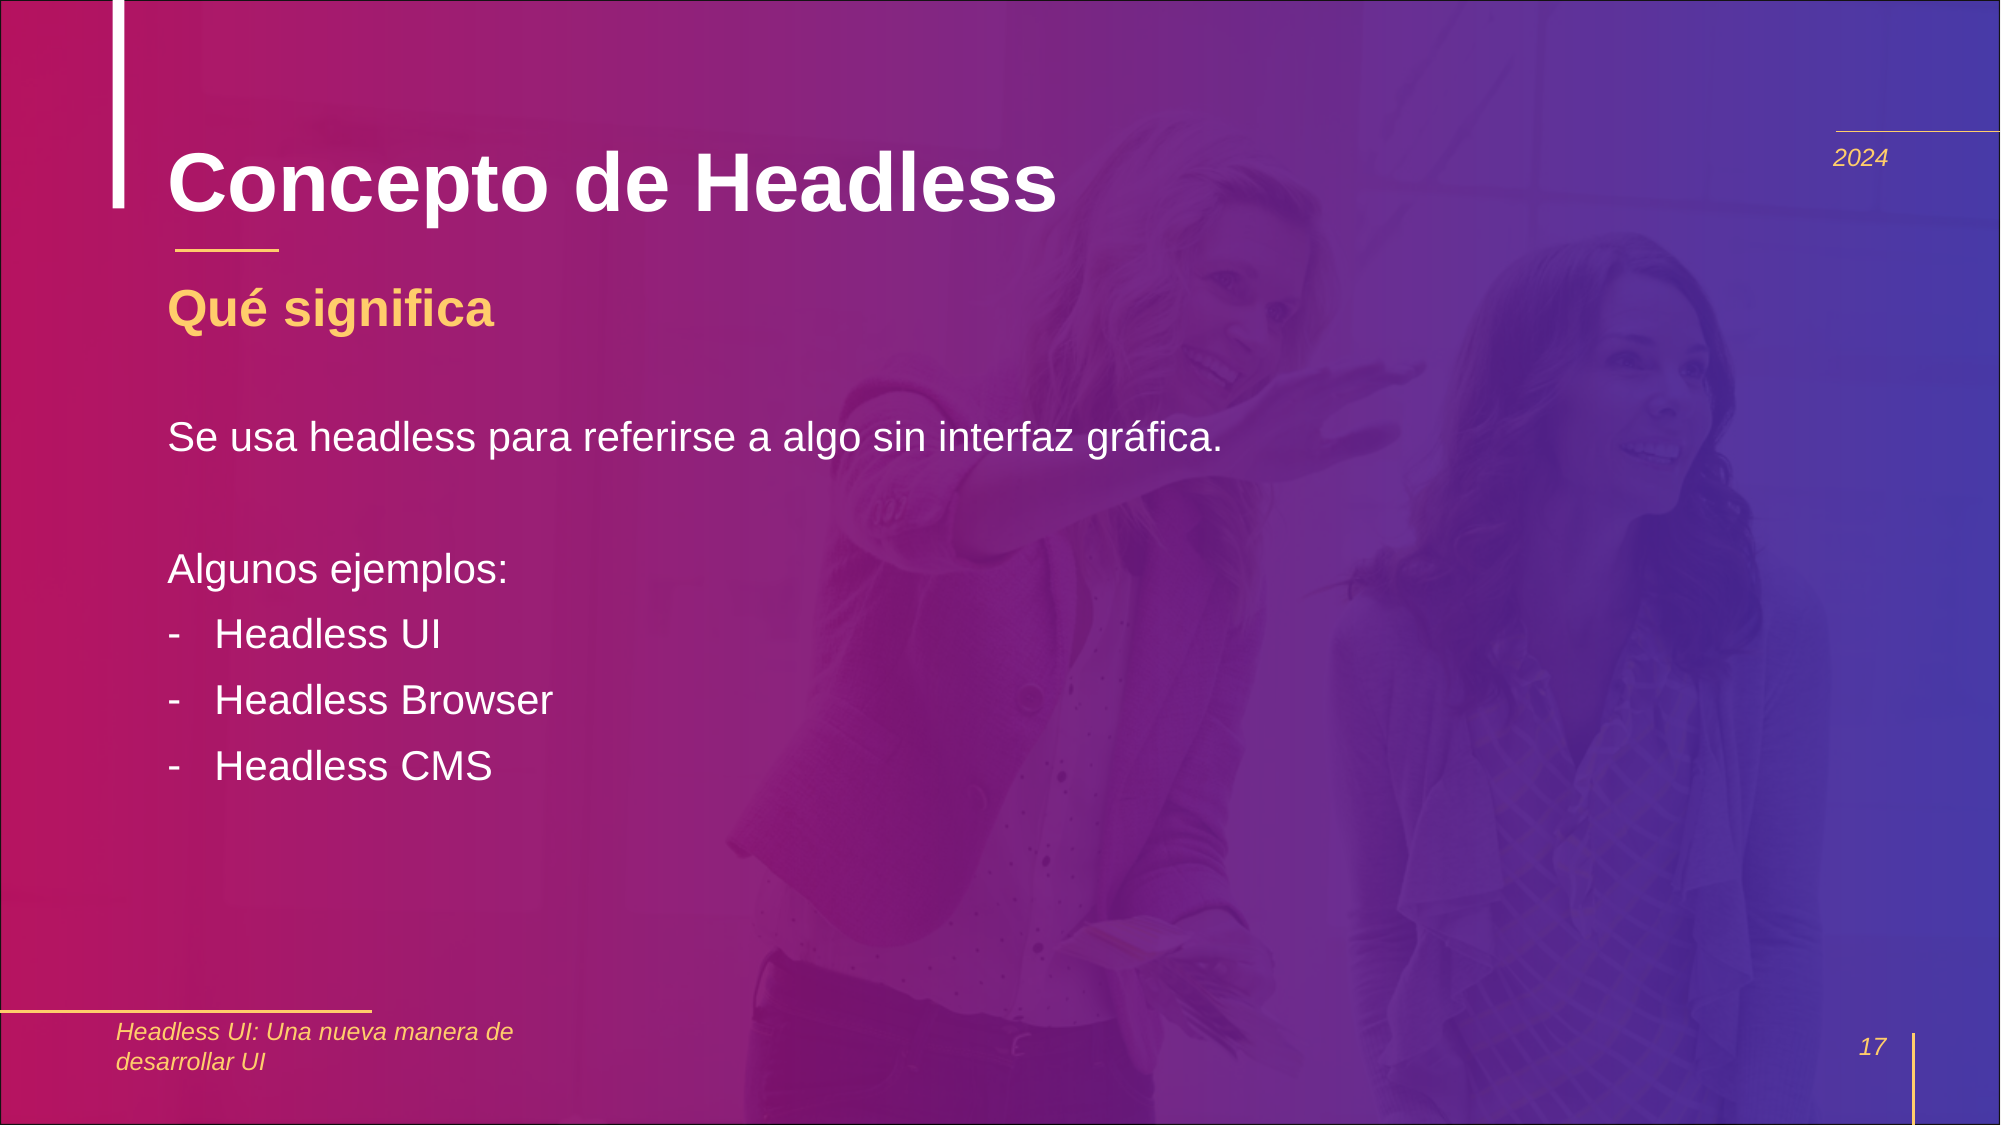

# Concepto de Headless
2024
Qué significa
Se usa headless para referirse a algo sin interfaz gráfica.

Algunos ejemplos:
Headless UI
Headless Browser
Headless CMS
Headless UI: Una nueva manera de desarrollar UI
17